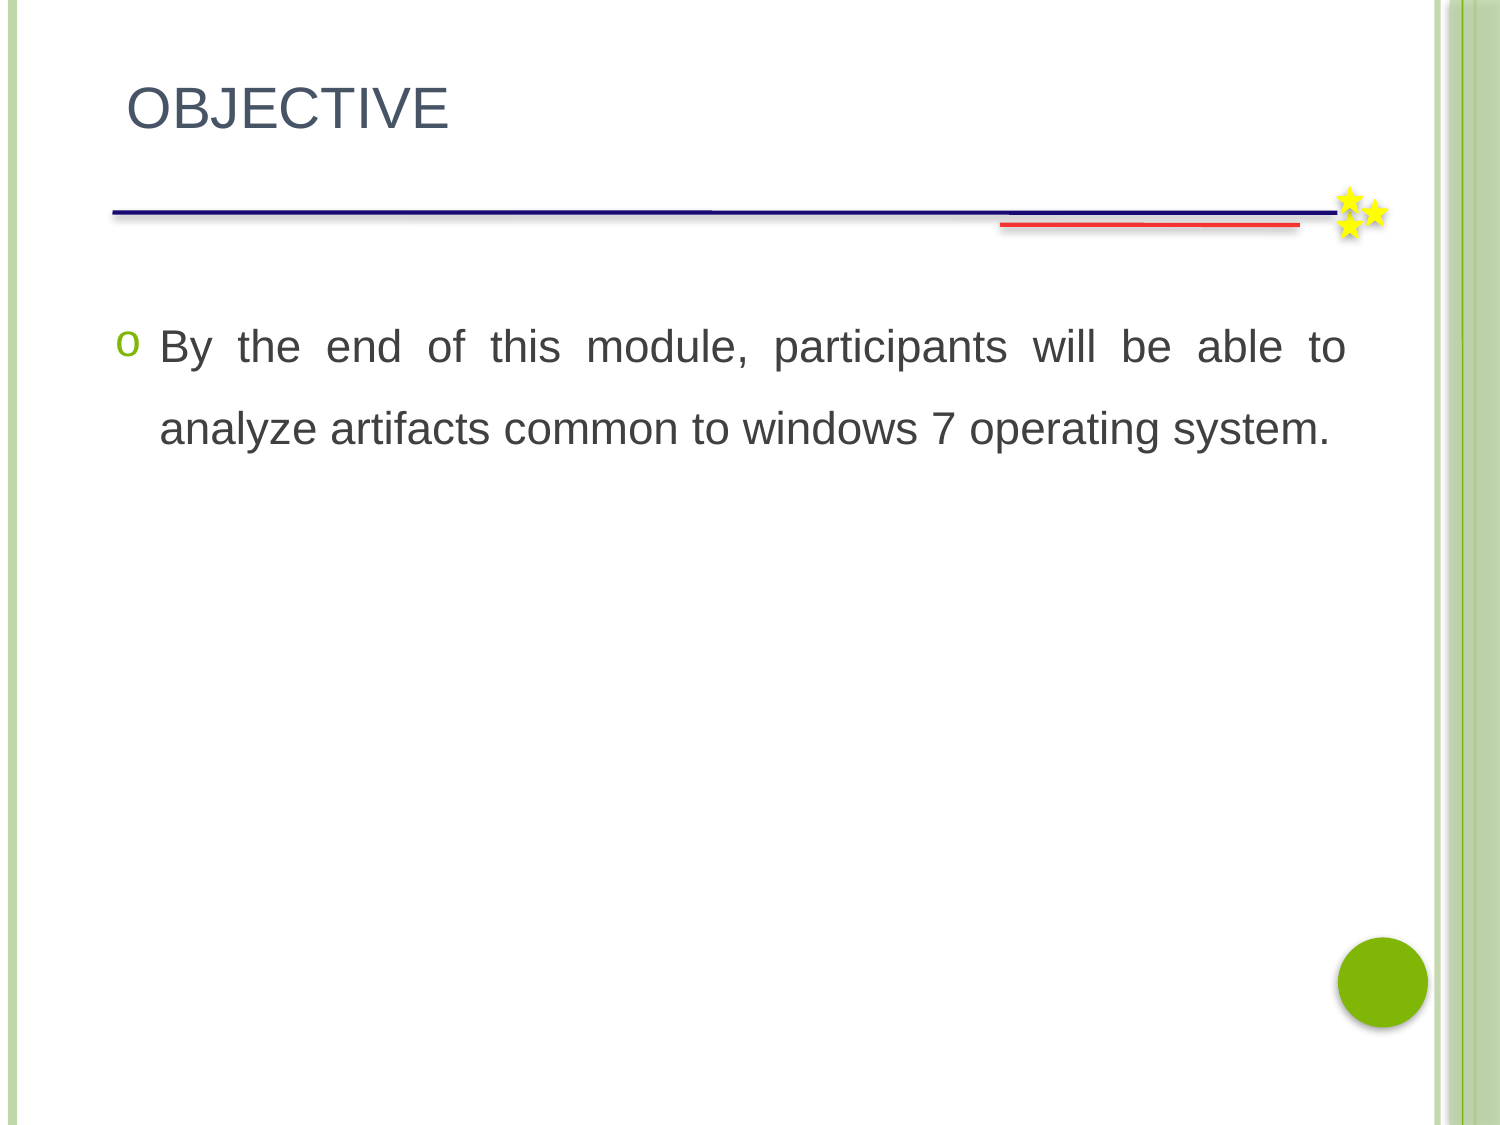

Objective

By the end of this module, participants will be able to analyze artifacts common to windows 7 operating system.